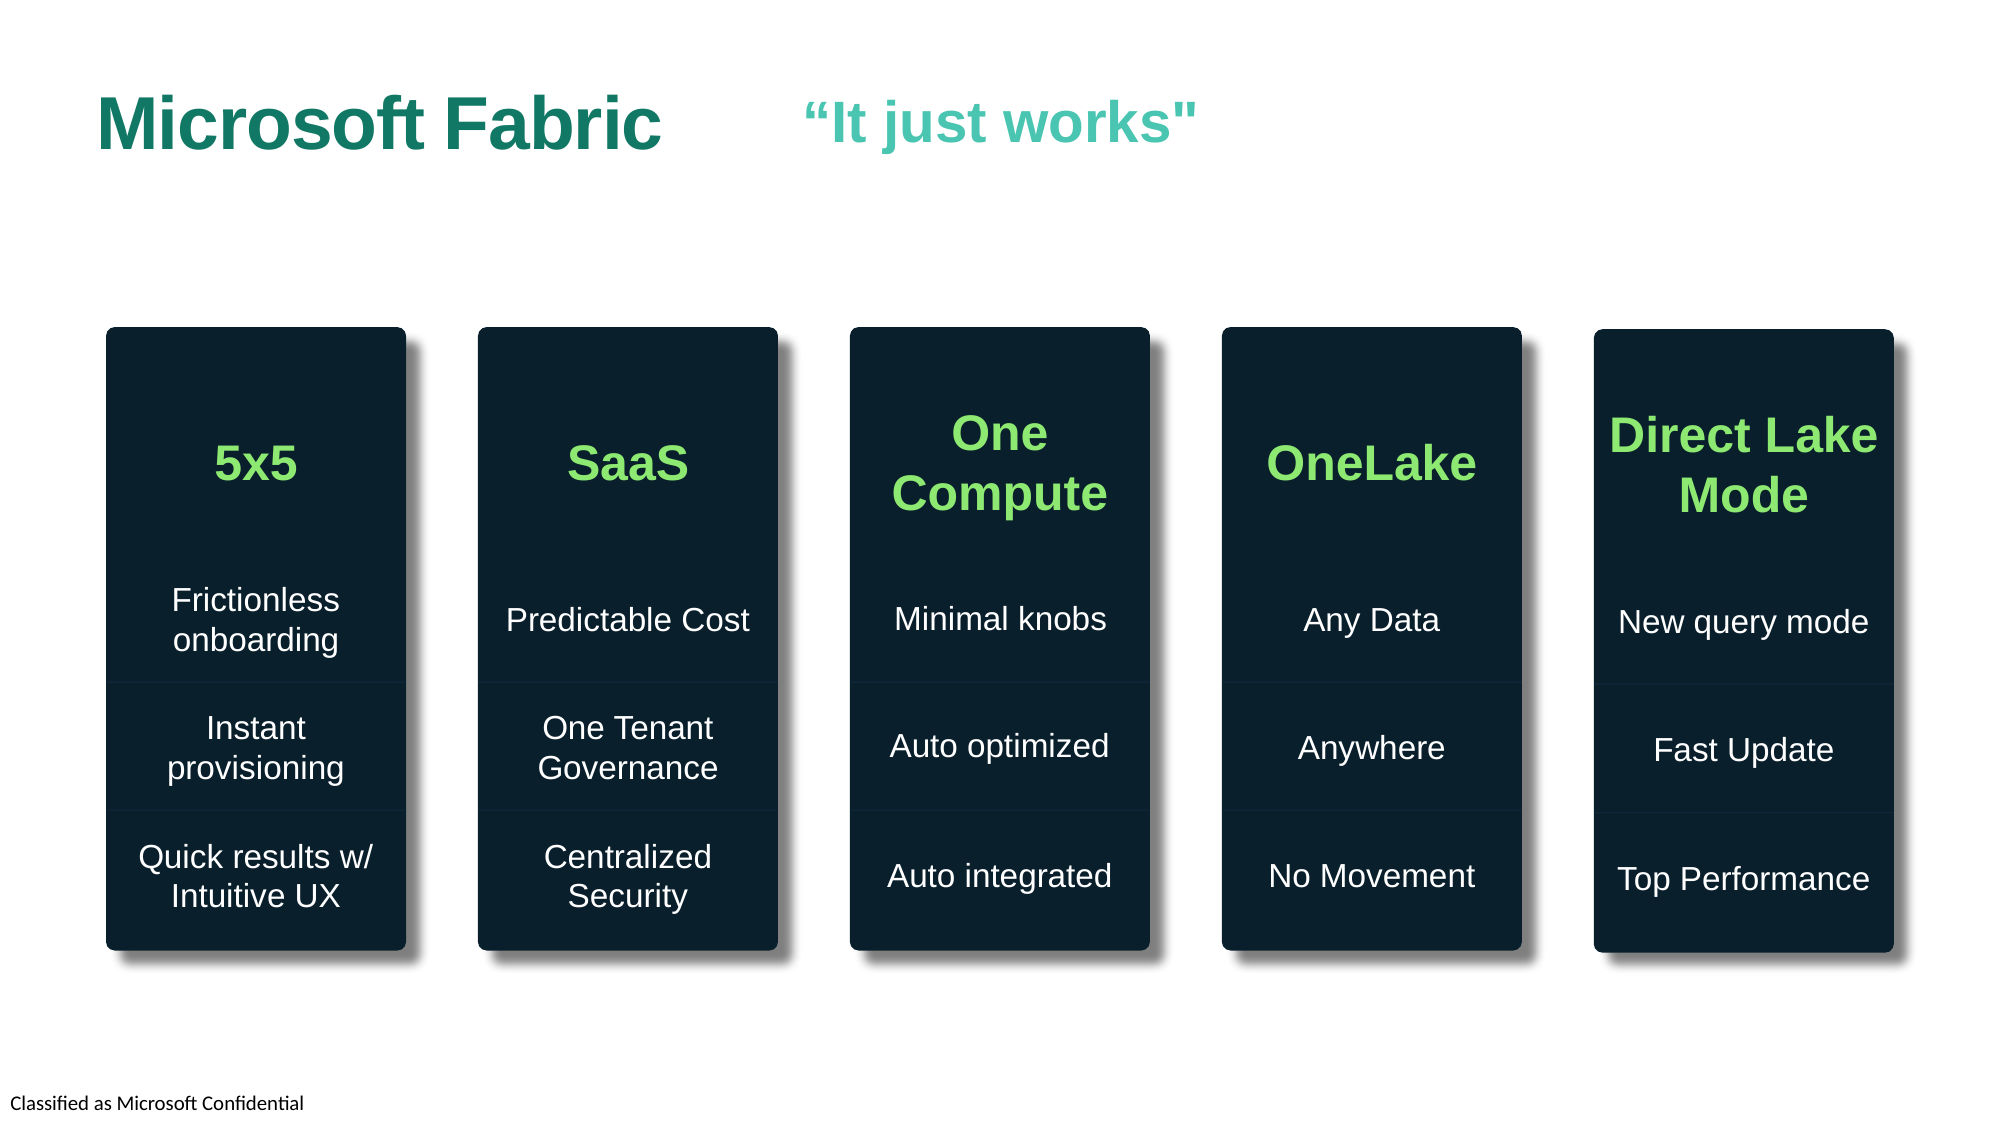

# Microsoft Fabric
“It just works"

5x5
Frictionless onboarding
Instant provisioning
Quick results w/ Intuitive UX

SaaS
Predictable Cost
One Tenant Governance
Centralized Security

One Compute
Minimal knobs
Auto optimized
Auto integrated

OneLake
Any Data
Anywhere
No Movement

Direct Lake Mode
New query mode
Fast Update
Top Performance